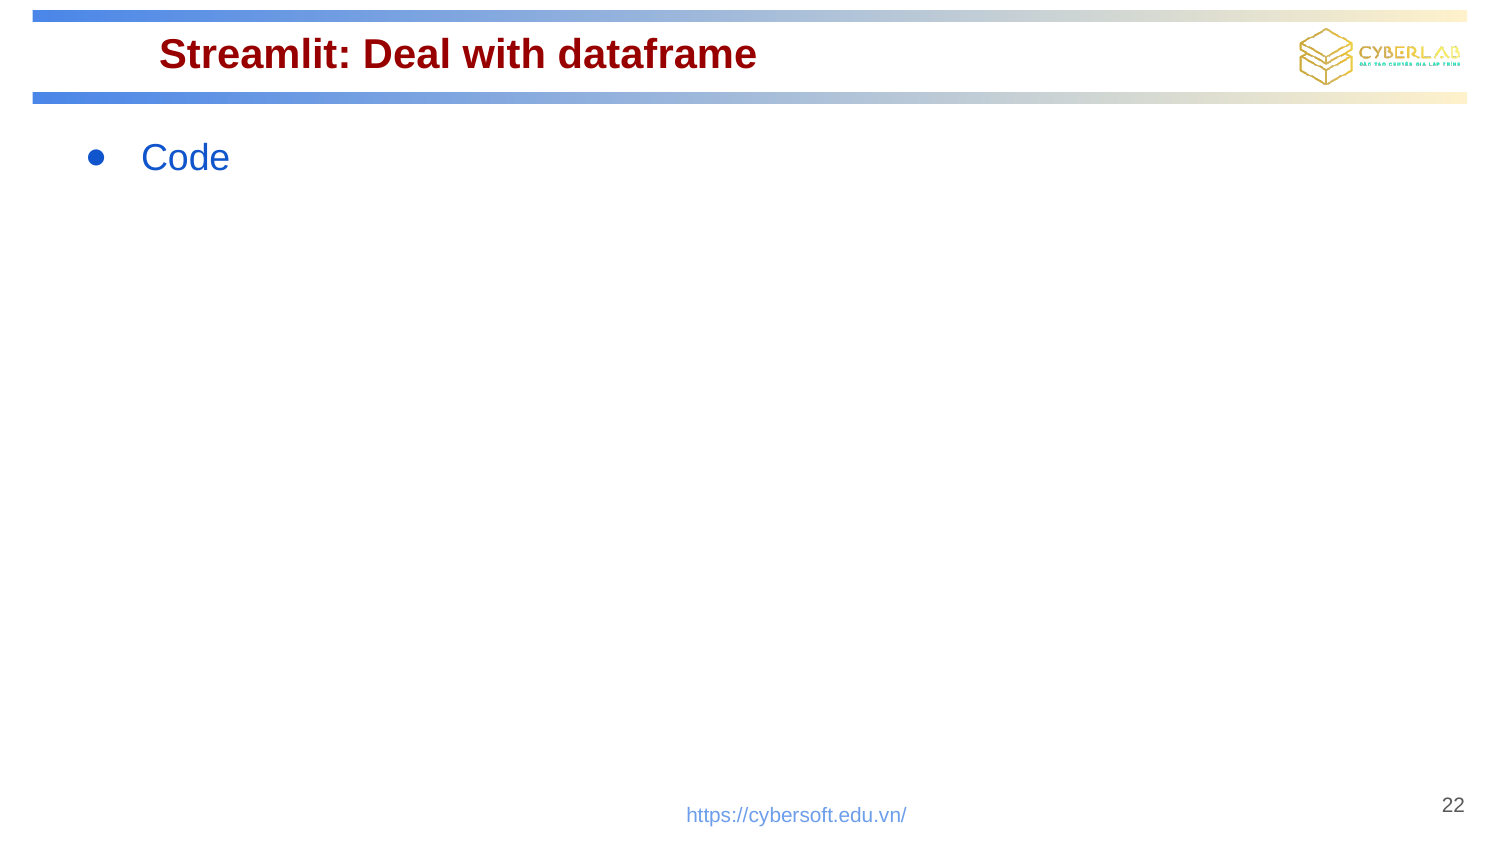

# Streamlit: Deal with dataframe
Code
22